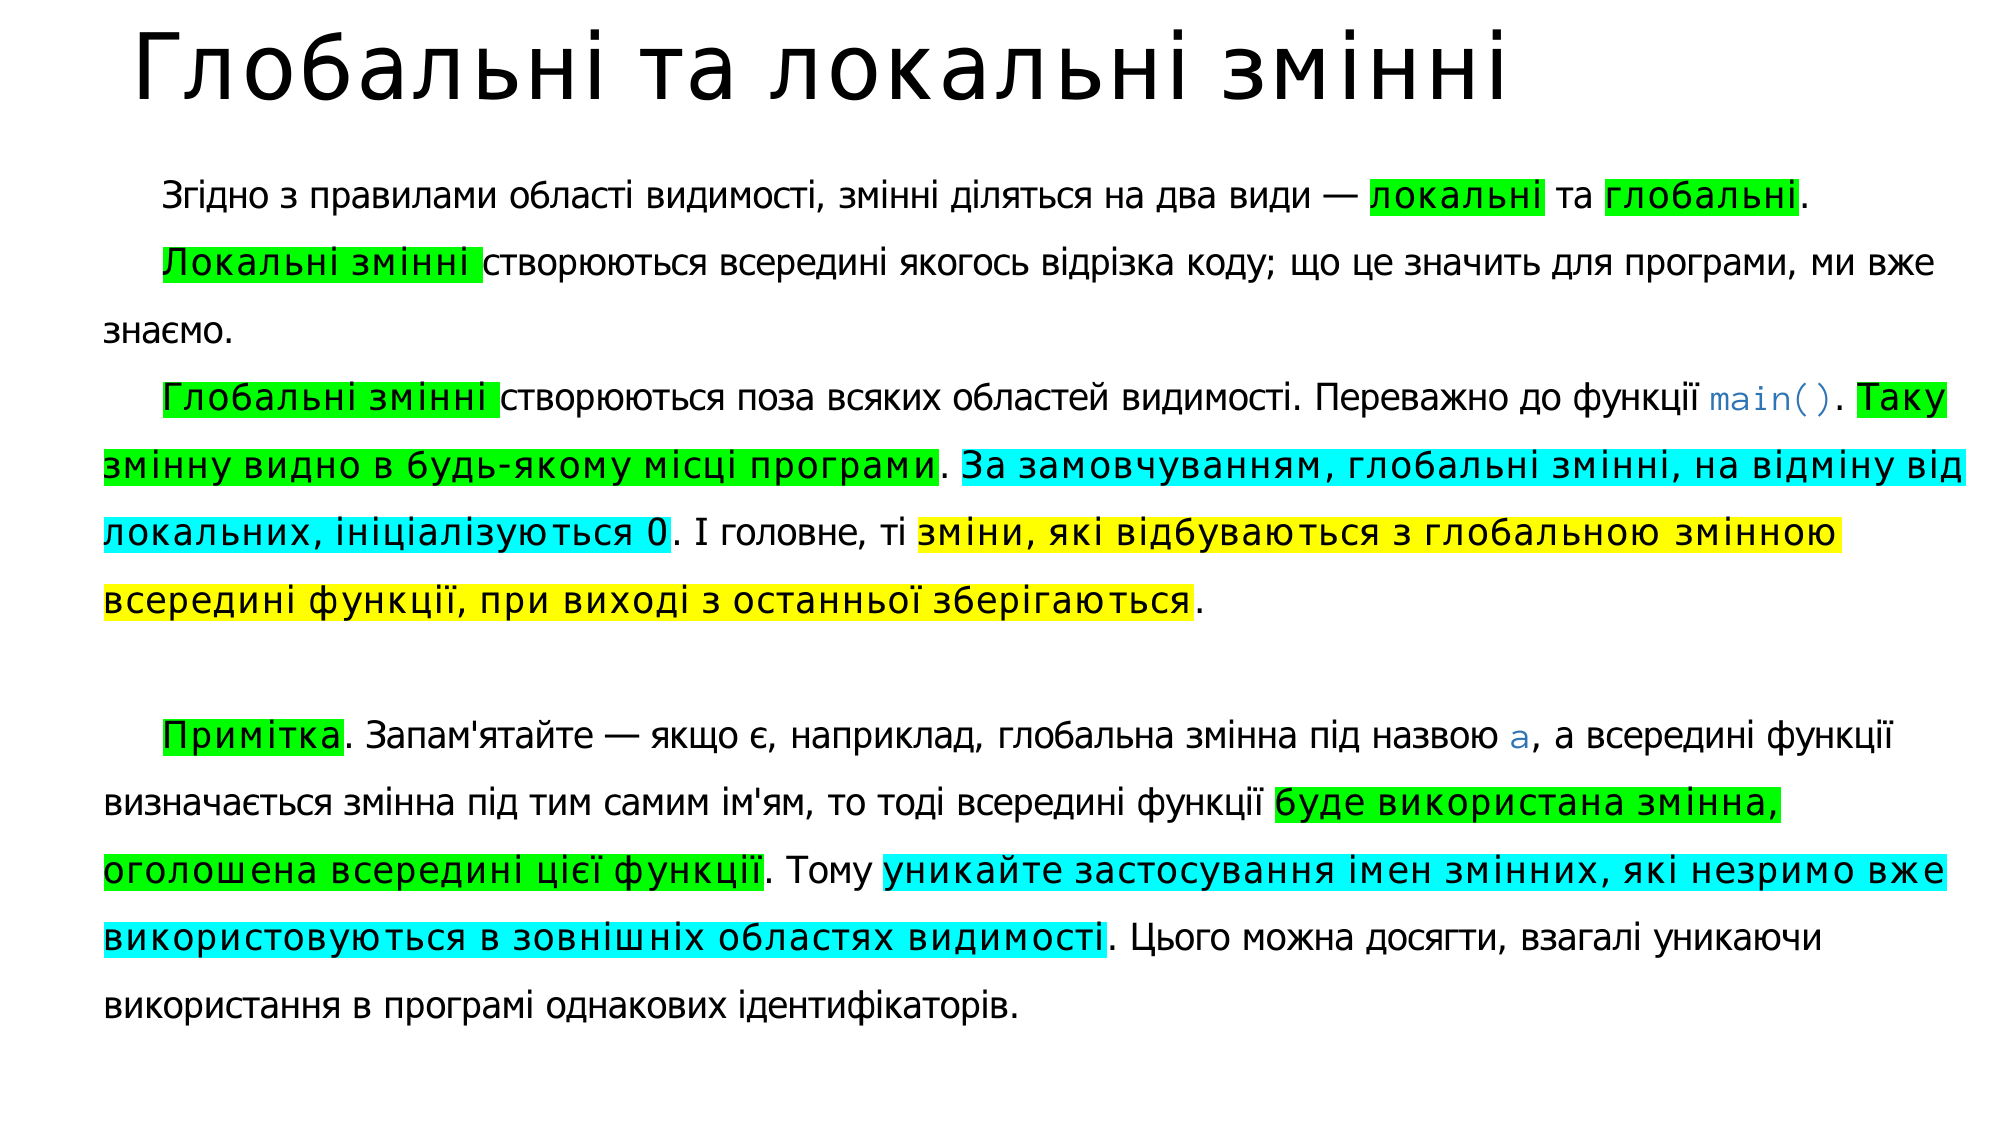

# Глобальні та локальні змінні
Згідно з правилами області видимості, змінні діляться на два види — локальні та глобальні.
Локальні змінні створюються всередині якогось відрізка коду; що це значить для програми, ми вже знаємо.
Глобальні змінні створюються поза всяких областей видимості. Переважно до функції main(). Таку змінну видно в будь-якому місці програми. За замовчуванням, глобальні змінні, на відміну від локальних, ініціалізуються 0. І головне, ті зміни, які відбуваються з глобальною змінною всередині функції, при виході з останньої зберігаються.

Примітка. Запам'ятайте — якщо є, наприклад, глобальна змінна під назвою а, а всередині функції визначається змінна під тим самим ім'ям, то тоді всередині функції буде використана змінна, оголошена всередині цієї функції. Тому уникайте застосування імен змінних, які незримо вже використовуються в зовнішніх областях видимості. Цього можна досягти, взагалі уникаючи використання в програмі однакових ідентифікаторів.